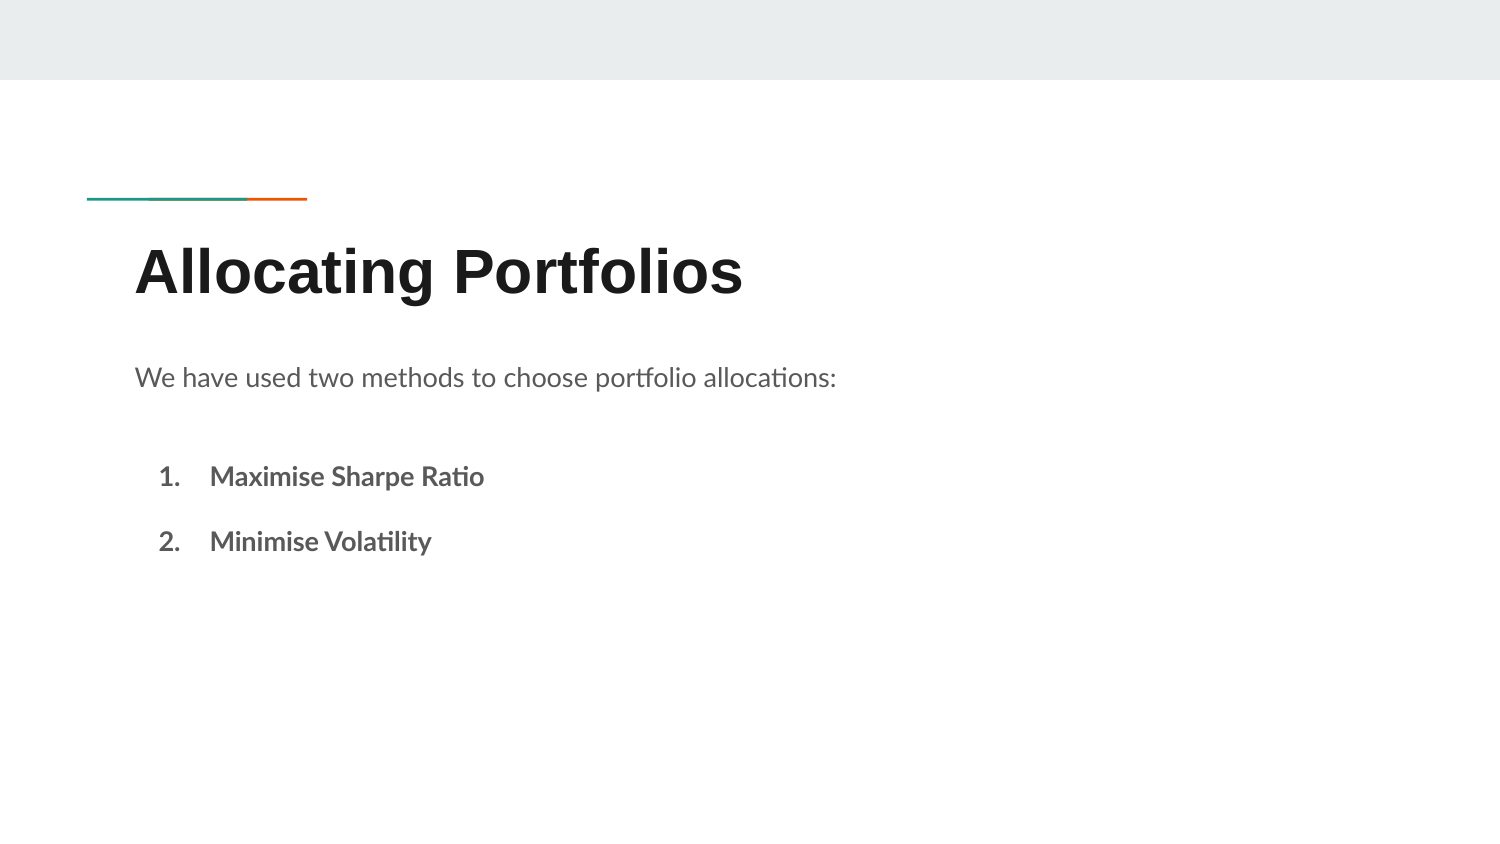

# Allocating Portfolios
We have used two methods to choose portfolio allocations:
Maximise Sharpe Ratio
Minimise Volatility